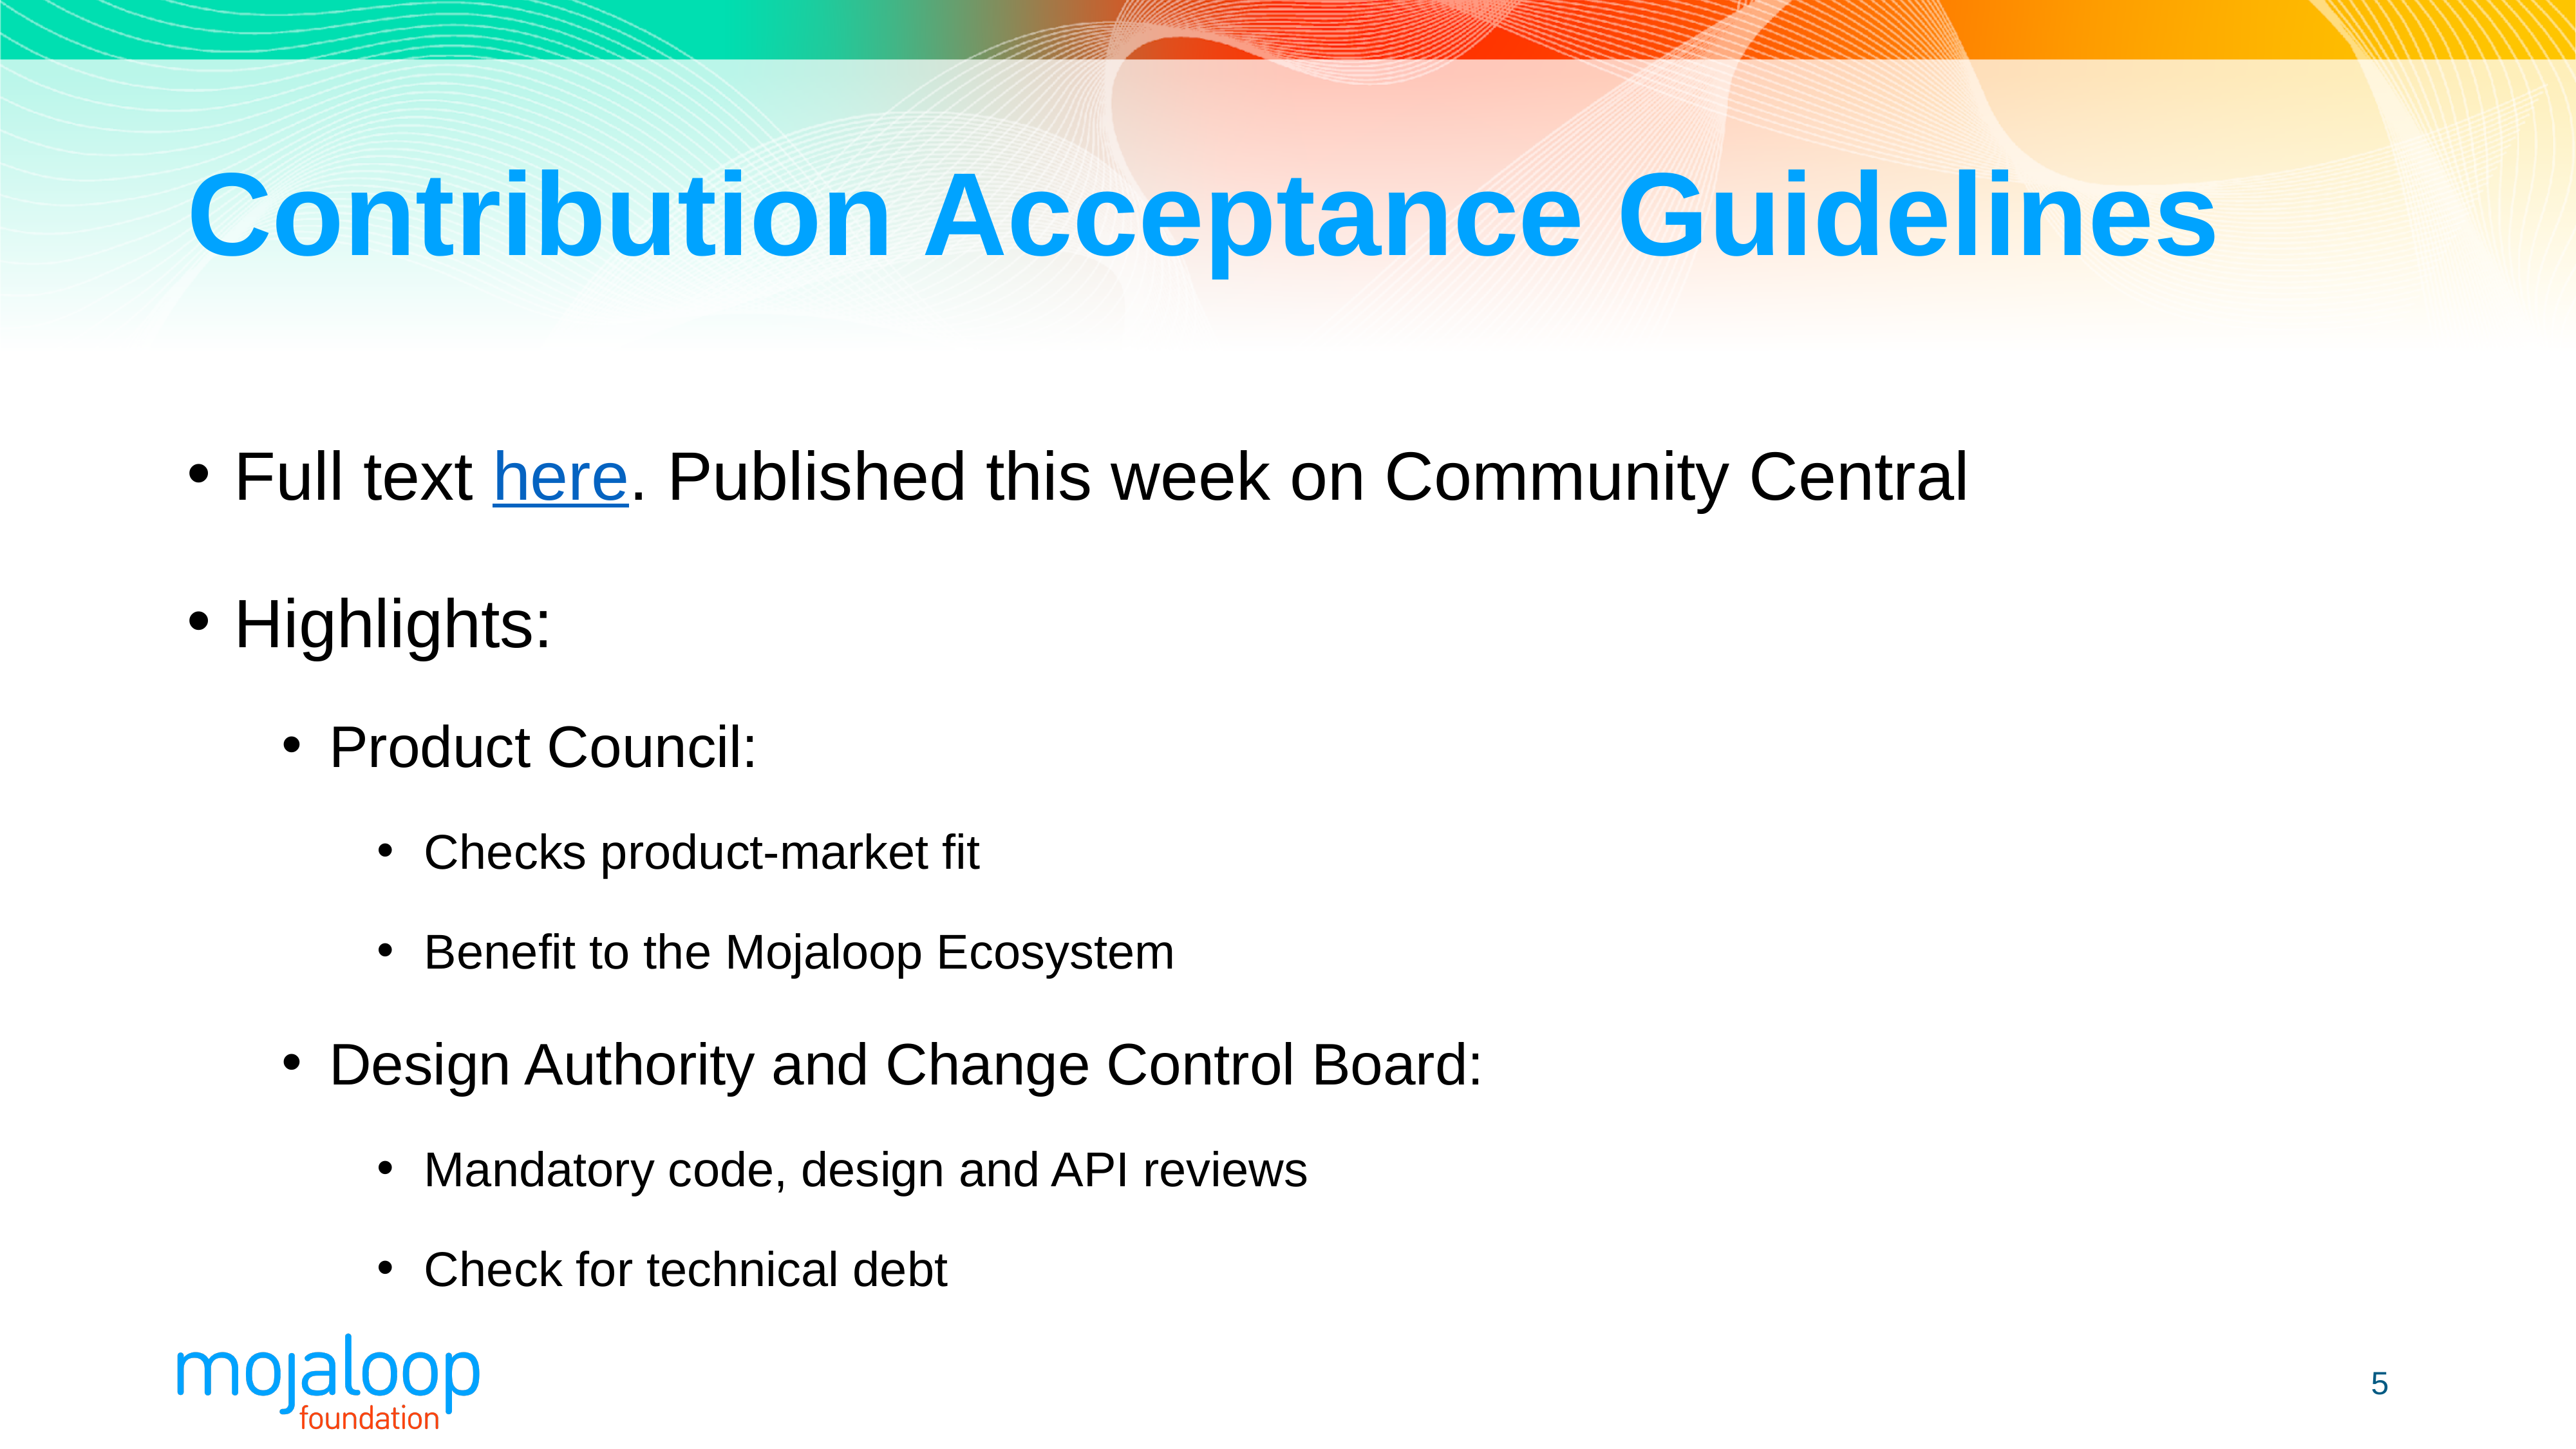

# Contribution Acceptance Guidelines
Full text here. Published this week on Community Central
Highlights:
Product Council:
Checks product-market fit
Benefit to the Mojaloop Ecosystem
Design Authority and Change Control Board:
Mandatory code, design and API reviews
Check for technical debt

5